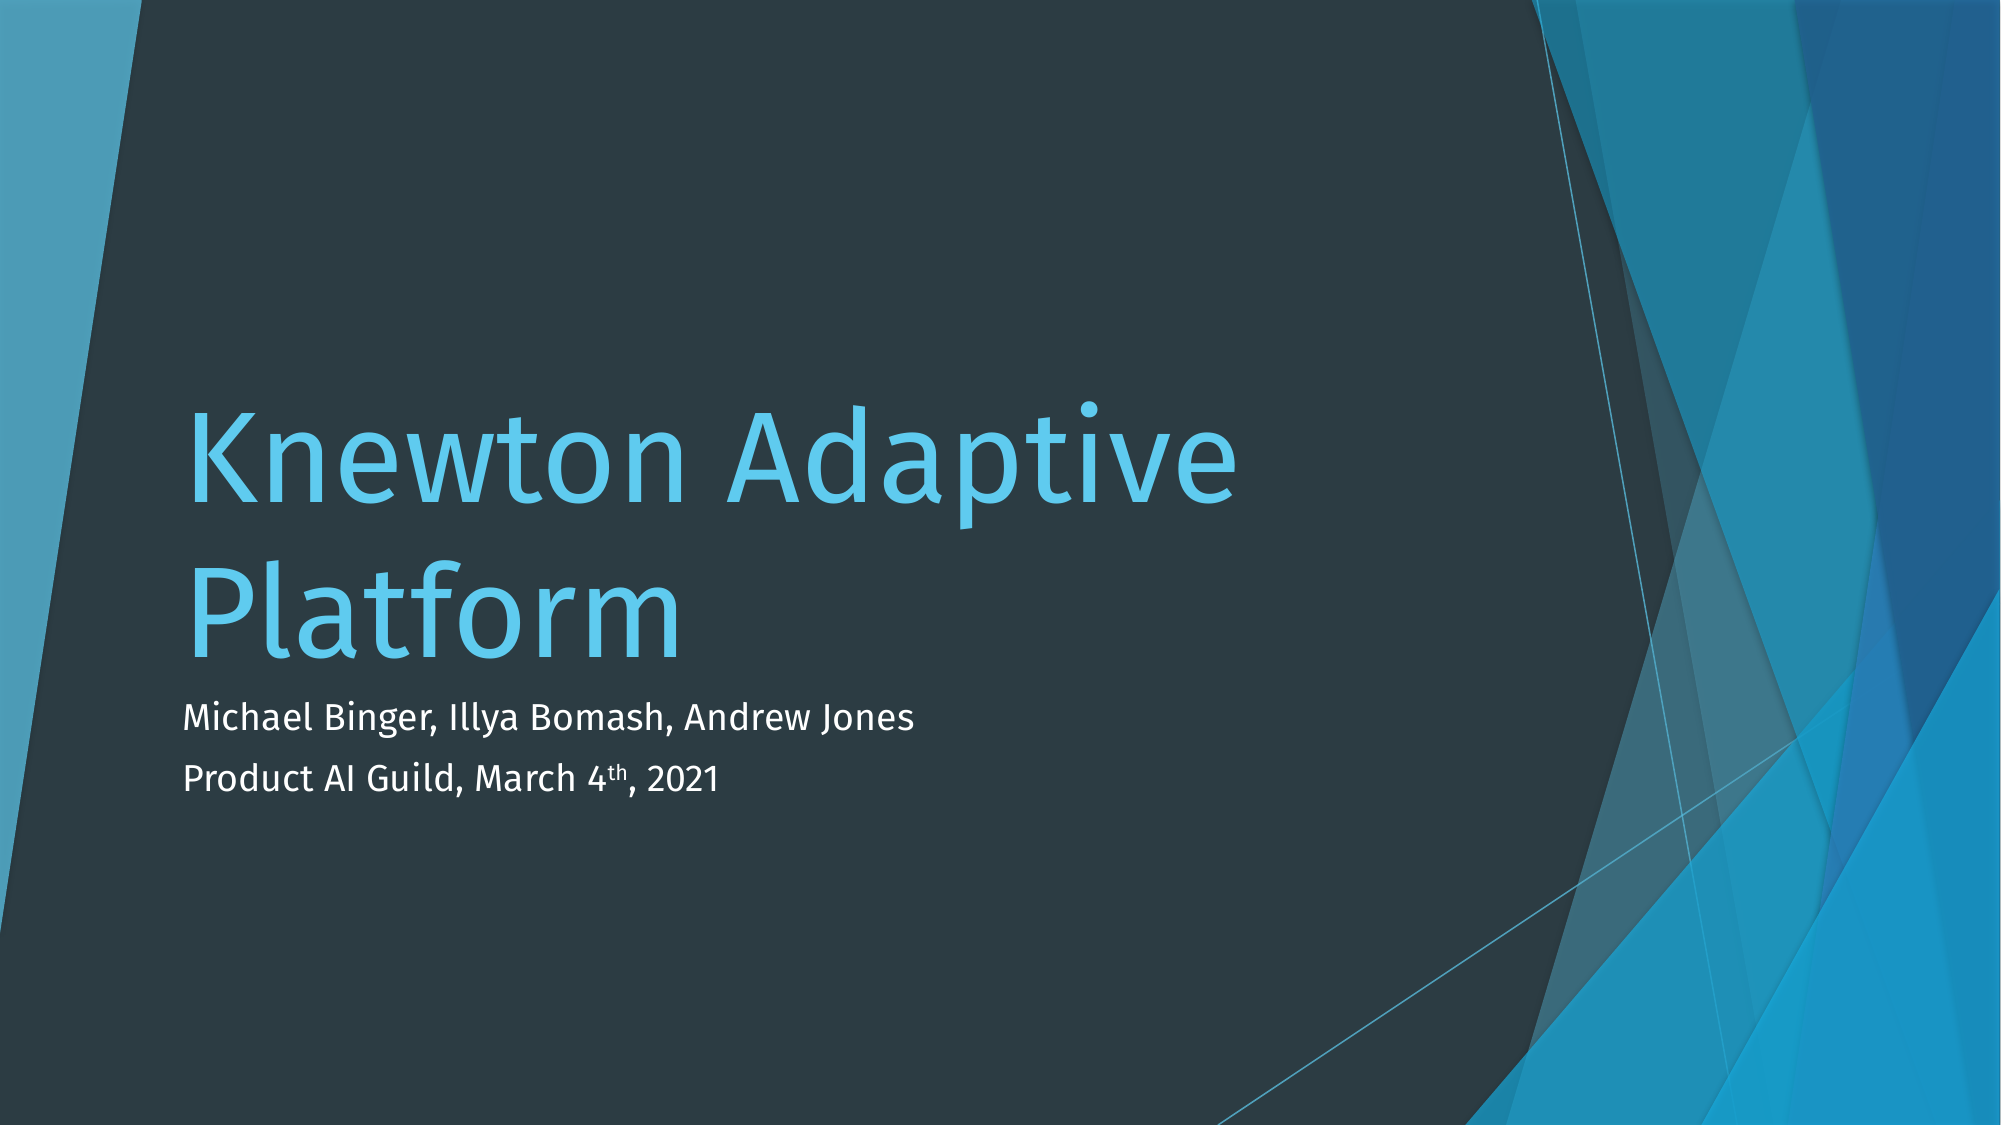

# Knewton Adaptive Platform
Michael Binger, Illya Bomash, Andrew Jones
Product AI Guild, March 4th, 2021